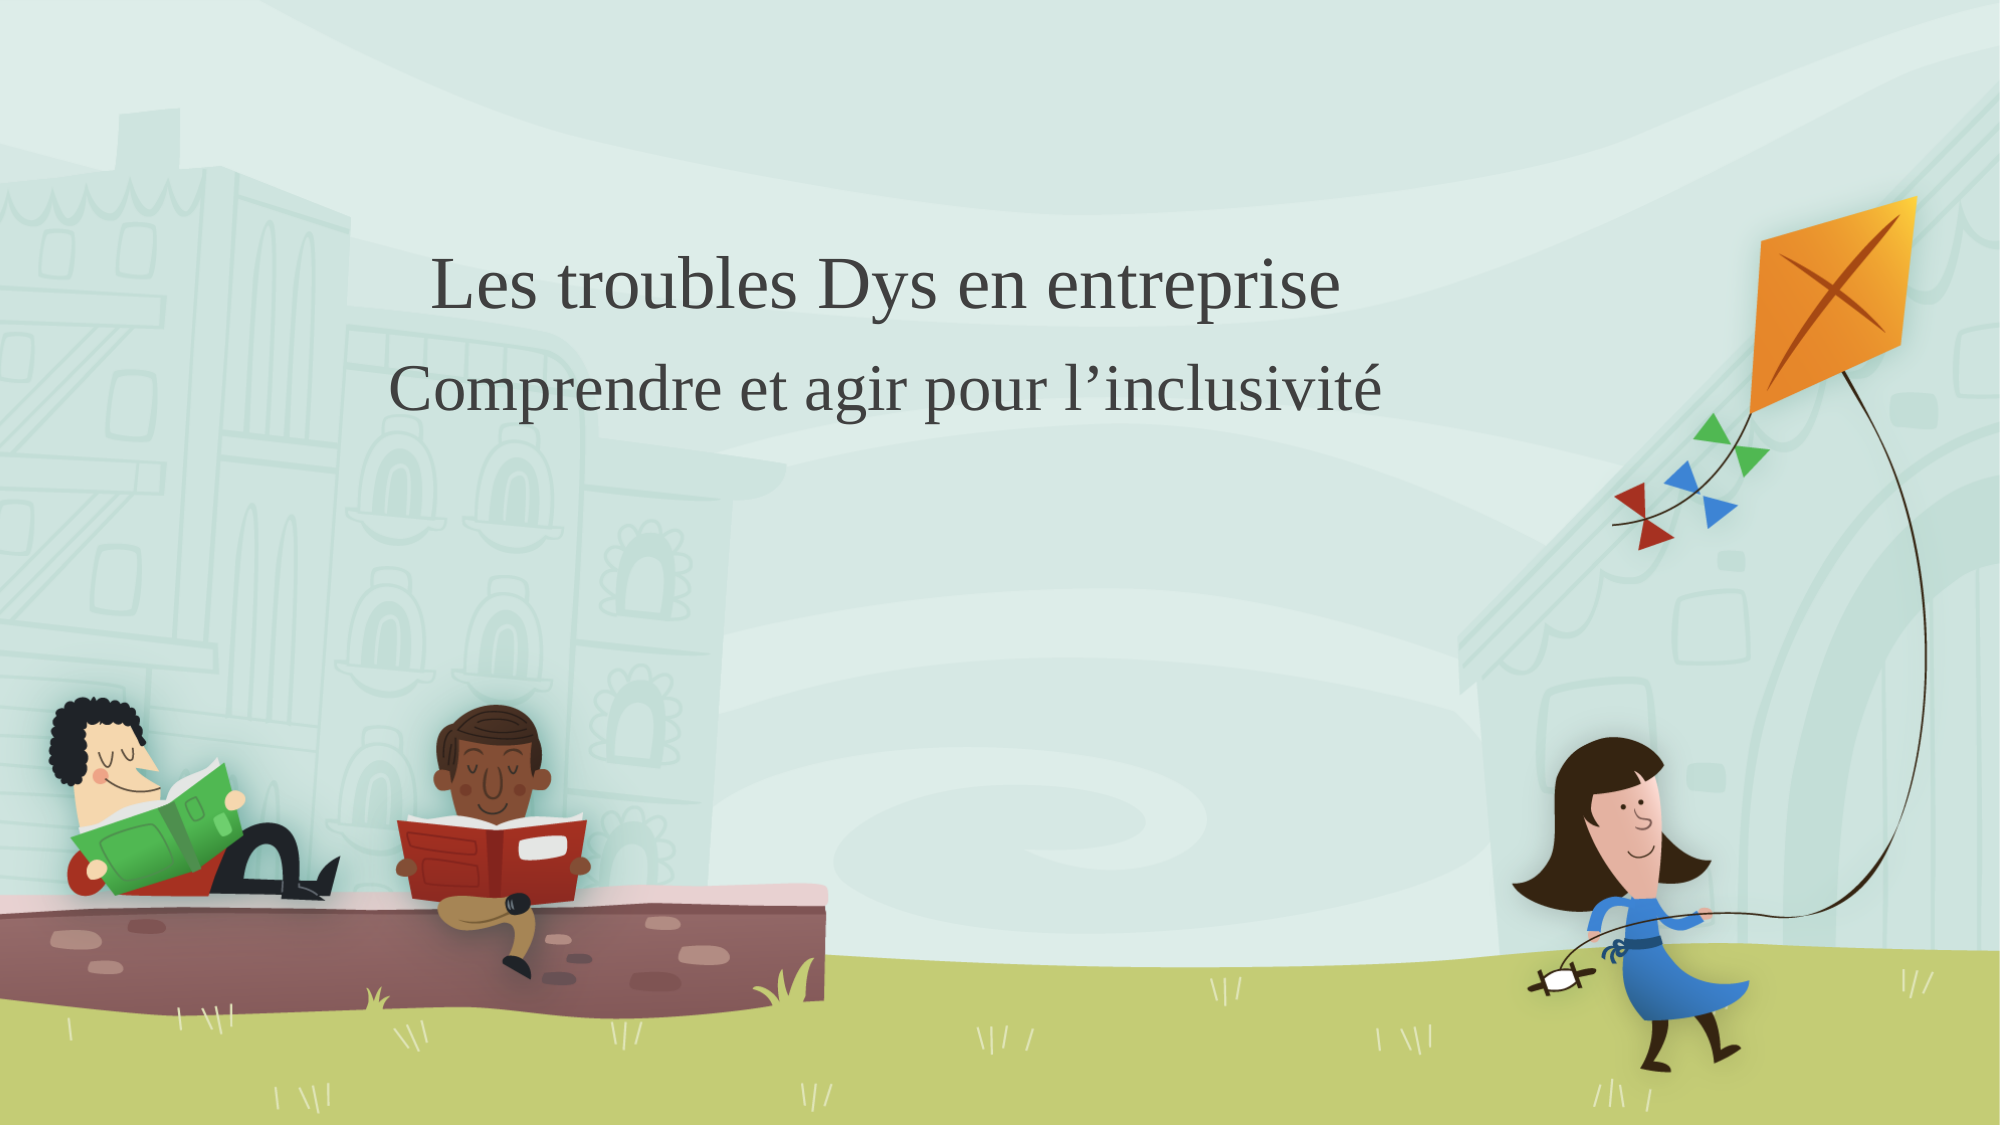

# Les troubles Dys en entreprise
Comprendre et agir pour l’inclusivité